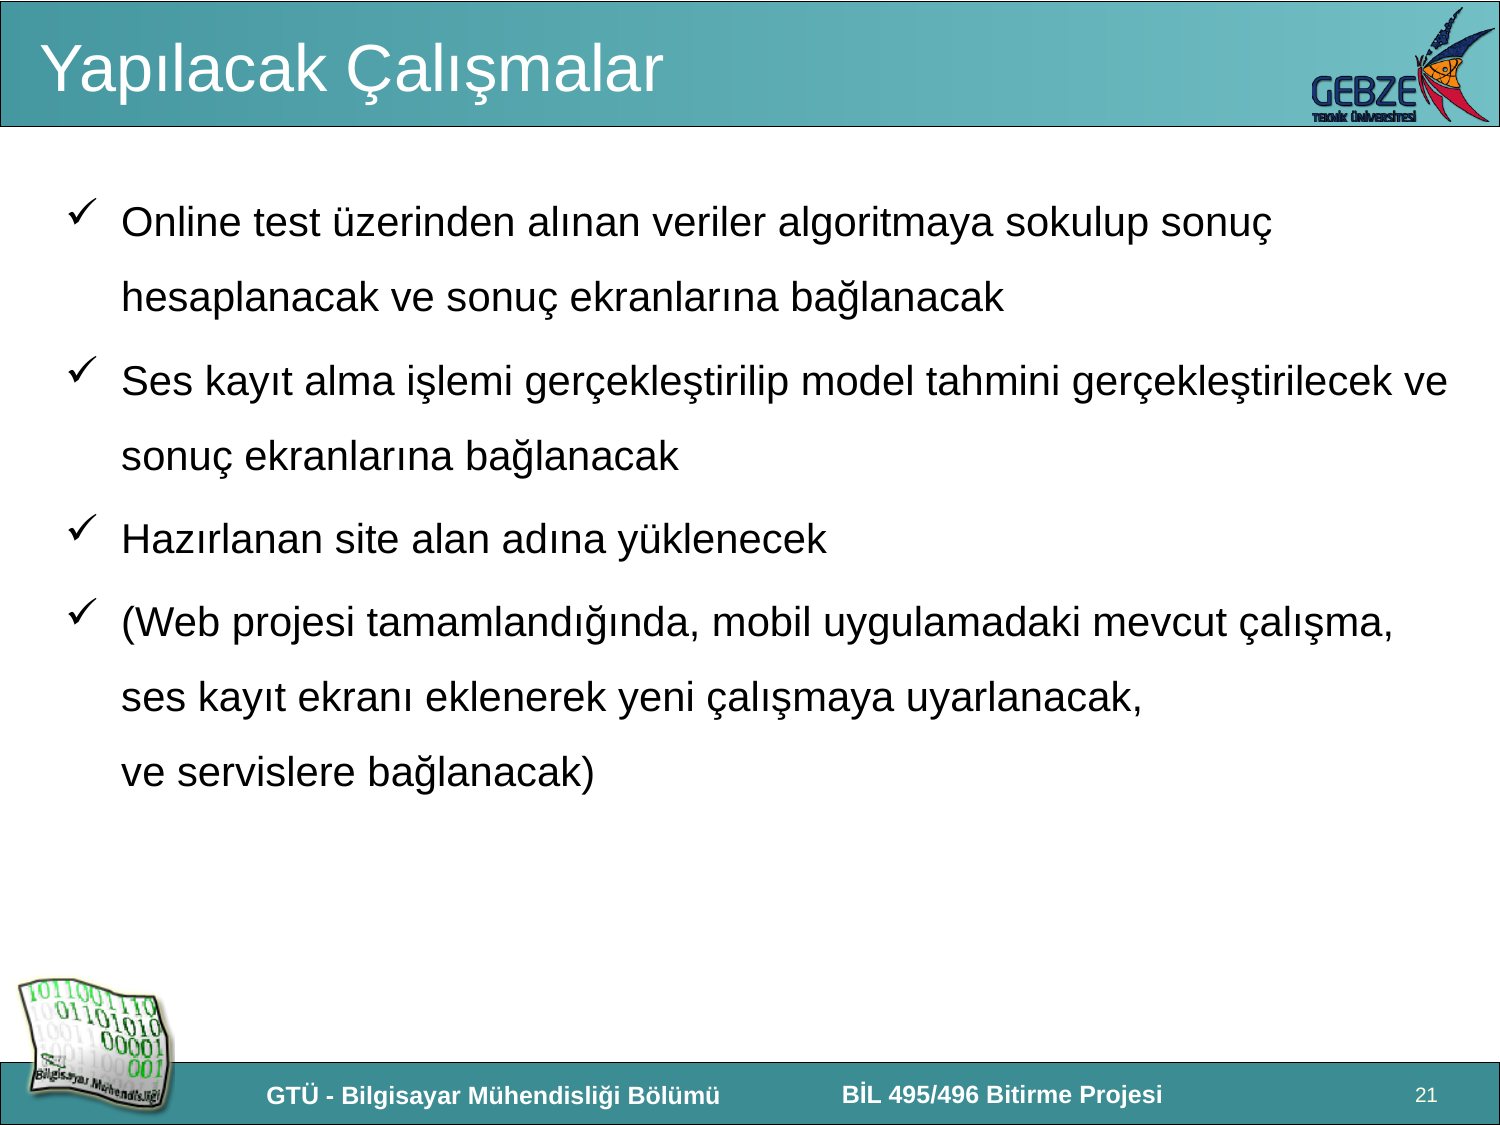

# Yapılacak Çalışmalar
Online test üzerinden alınan veriler algoritmaya sokulup sonuç hesaplanacak ve sonuç ekranlarına bağlanacak
Ses kayıt alma işlemi gerçekleştirilip model tahmini gerçekleştirilecek ve sonuç ekranlarına bağlanacak
Hazırlanan site alan adına yüklenecek
(Web projesi tamamlandığında, mobil uygulamadaki mevcut çalışma,
ses kayıt ekranı eklenerek yeni çalışmaya uyarlanacak,
ve servislere bağlanacak)

21